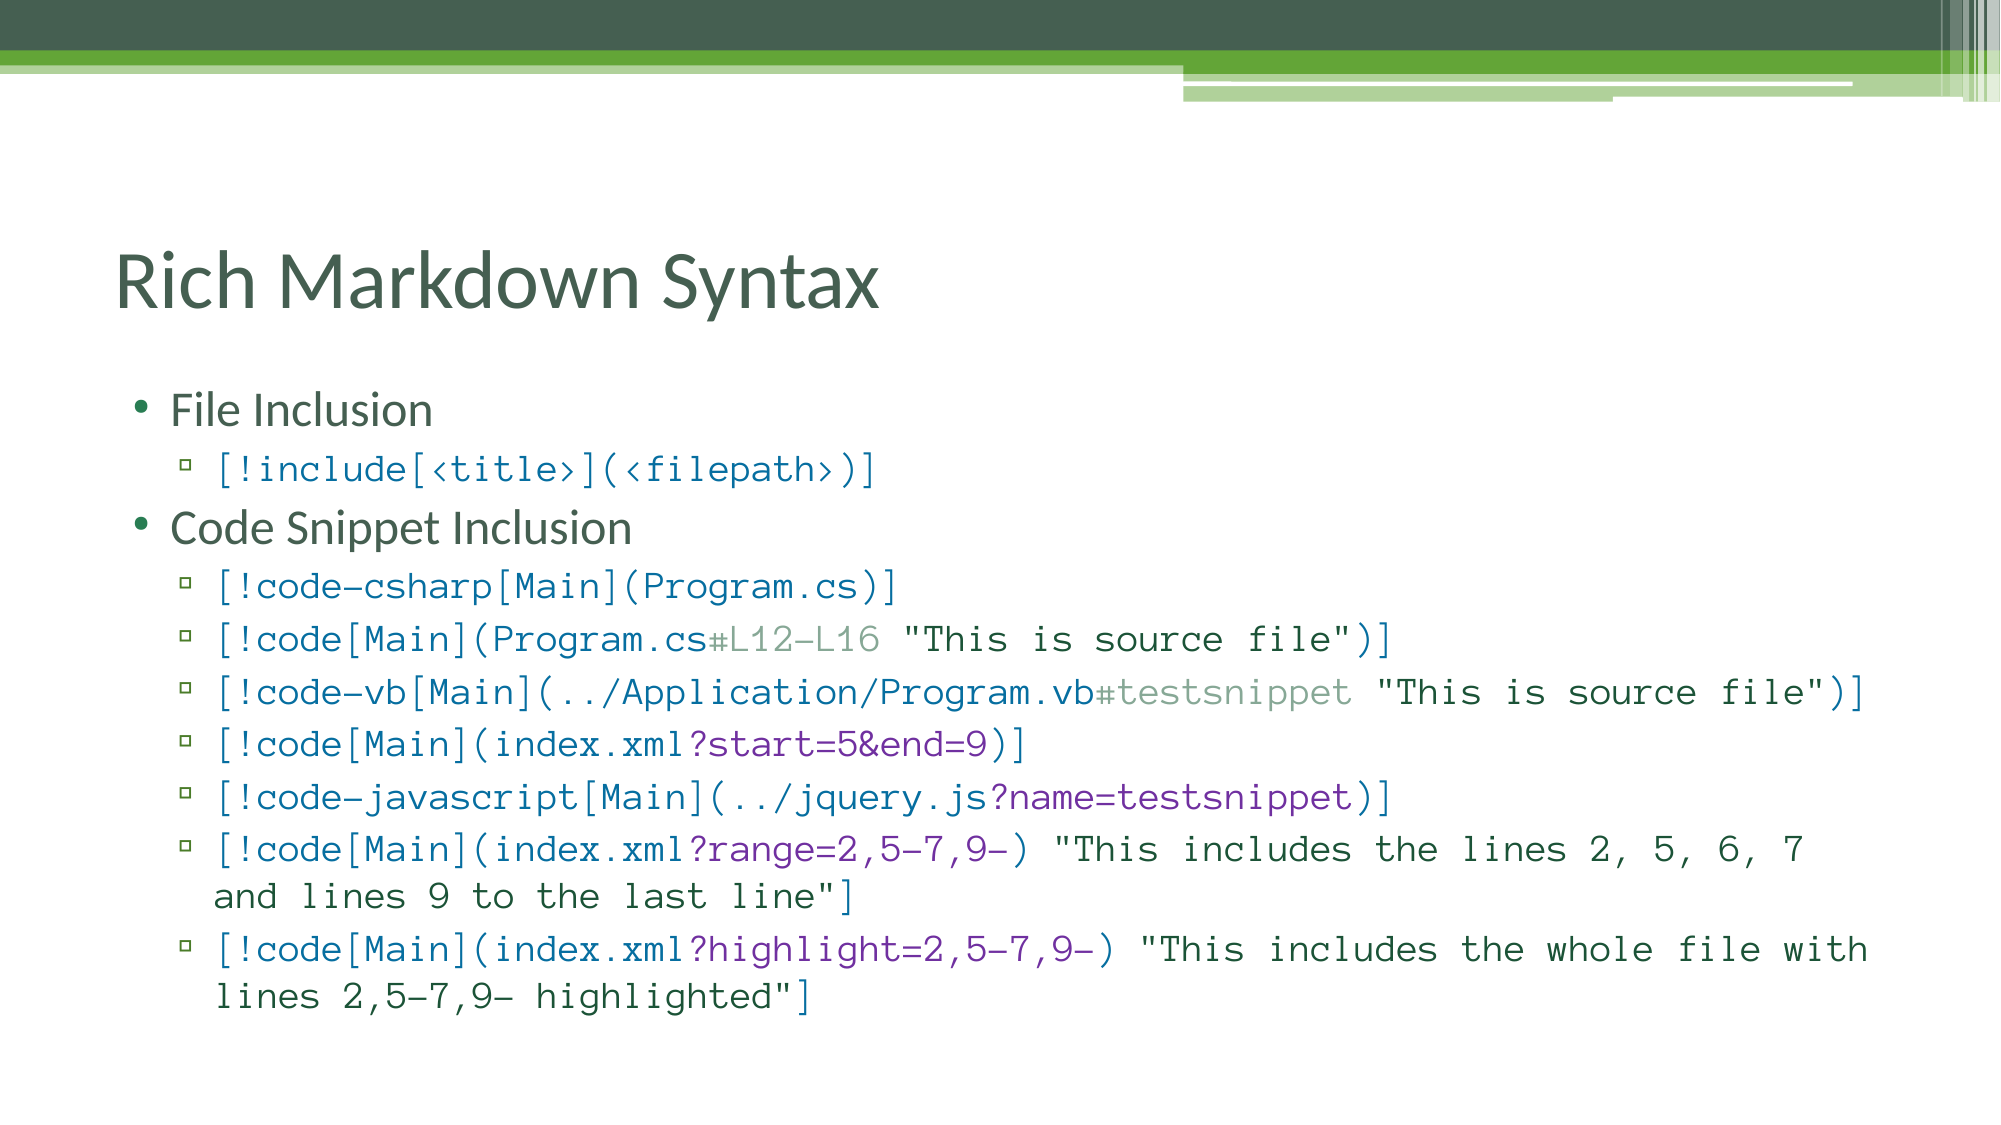

# Rich Markdown Syntax
File Inclusion
[!include[<title>](<filepath>)]
Code Snippet Inclusion
[!code-csharp[Main](Program.cs)]
[!code[Main](Program.cs#L12-L16 "This is source file")]
[!code-vb[Main](../Application/Program.vb#testsnippet "This is source file")]
[!code[Main](index.xml?start=5&end=9)]
[!code-javascript[Main](../jquery.js?name=testsnippet)]
[!code[Main](index.xml?range=2,5-7,9-) "This includes the lines 2, 5, 6, 7 and lines 9 to the last line"]
[!code[Main](index.xml?highlight=2,5-7,9-) "This includes the whole file with lines 2,5-7,9- highlighted"]